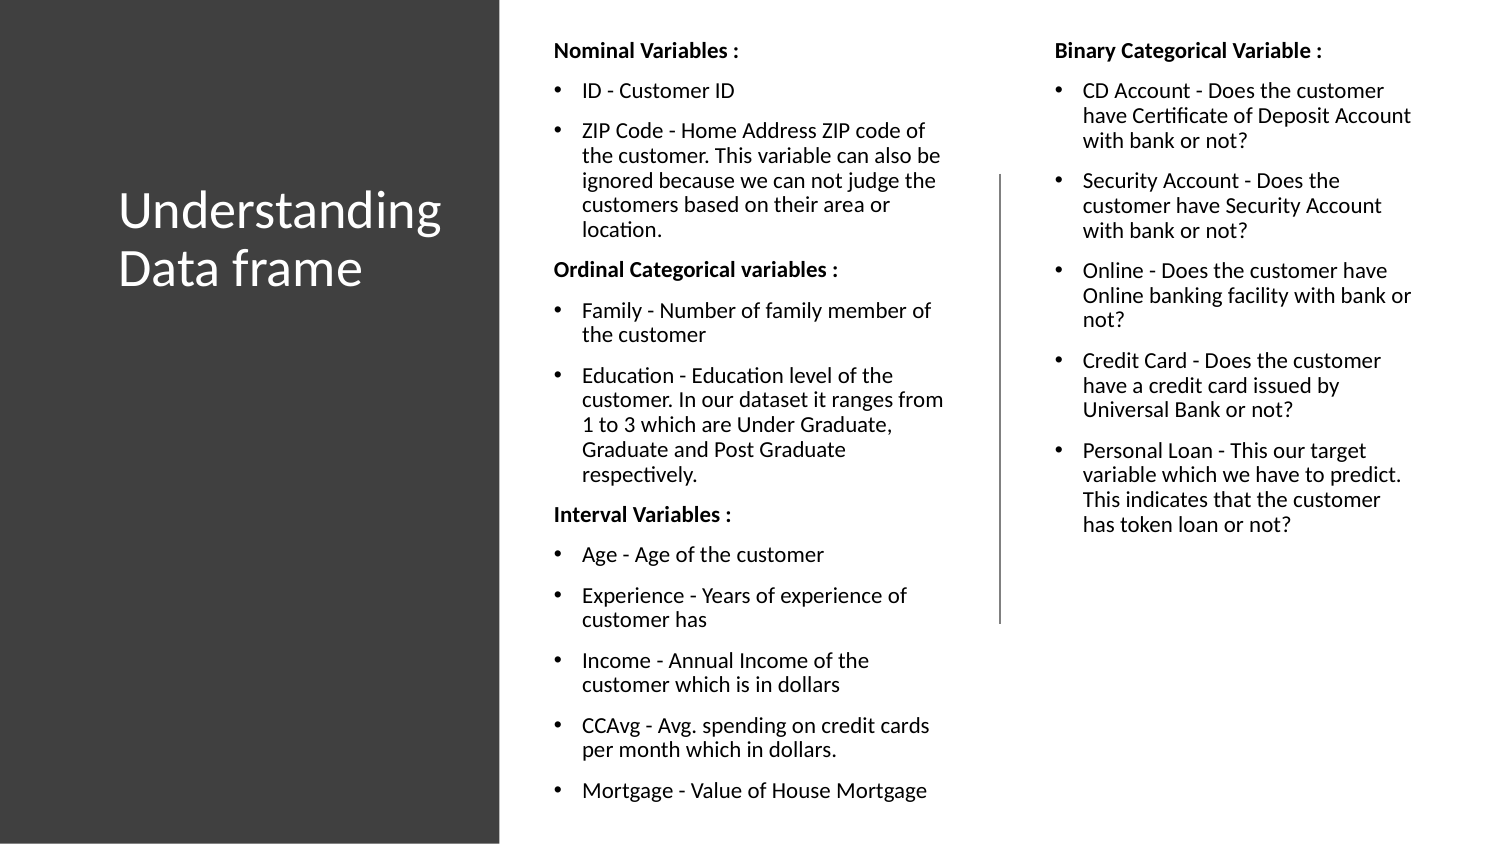

Binary Categorical Variable :
CD Account - Does the customer have Certificate of Deposit Account with bank or not?
Security Account - Does the customer have Security Account with bank or not?
Online - Does the customer have Online banking facility with bank or not?
Credit Card - Does the customer have a credit card issued by Universal Bank or not?
Personal Loan - This our target variable which we have to predict. This indicates that the customer has token loan or not?
Nominal Variables :
ID - Customer ID
ZIP Code - Home Address ZIP code of the customer. This variable can also be ignored because we can not judge the customers based on their area or location.
Ordinal Categorical variables :
Family - Number of family member of the customer
Education - Education level of the customer. In our dataset it ranges from 1 to 3 which are Under Graduate, Graduate and Post Graduate respectively.
Interval Variables :
Age - Age of the customer
Experience - Years of experience of customer has
Income - Annual Income of the customer which is in dollars
CCAvg - Avg. spending on credit cards per month which in dollars.
Mortgage - Value of House Mortgage
# Understanding Data frame